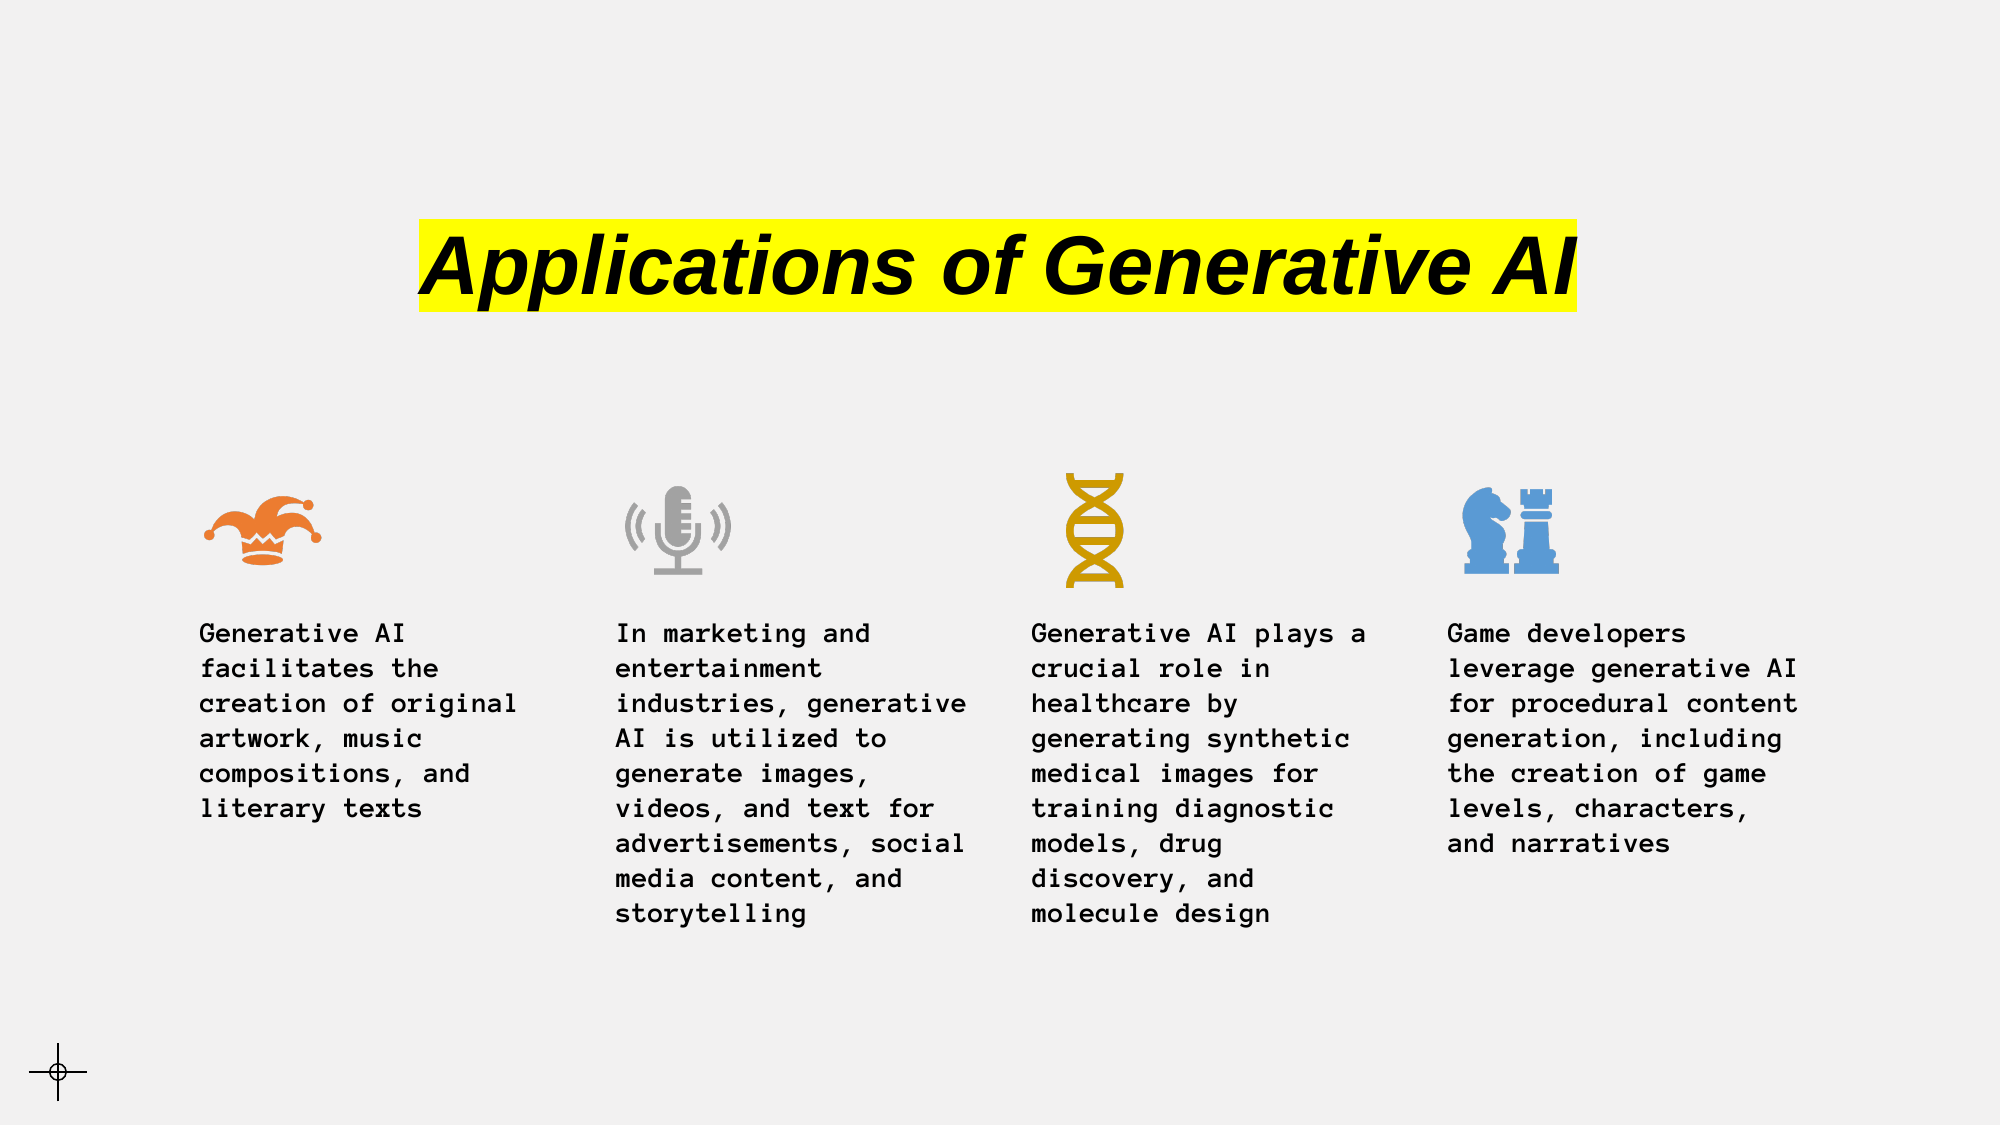

# Applications of Generative AI
Generative AI facilitates the creation of original artwork, music compositions, and literary texts
In marketing and entertainment industries, generative AI is utilized to generate images, videos, and text for advertisements, social media content, and storytelling
Generative AI plays a crucial role in healthcare by generating synthetic medical images for training diagnostic models, drug discovery, and molecule design
Game developers leverage generative AI for procedural content generation, including the creation of game levels, characters, and narratives